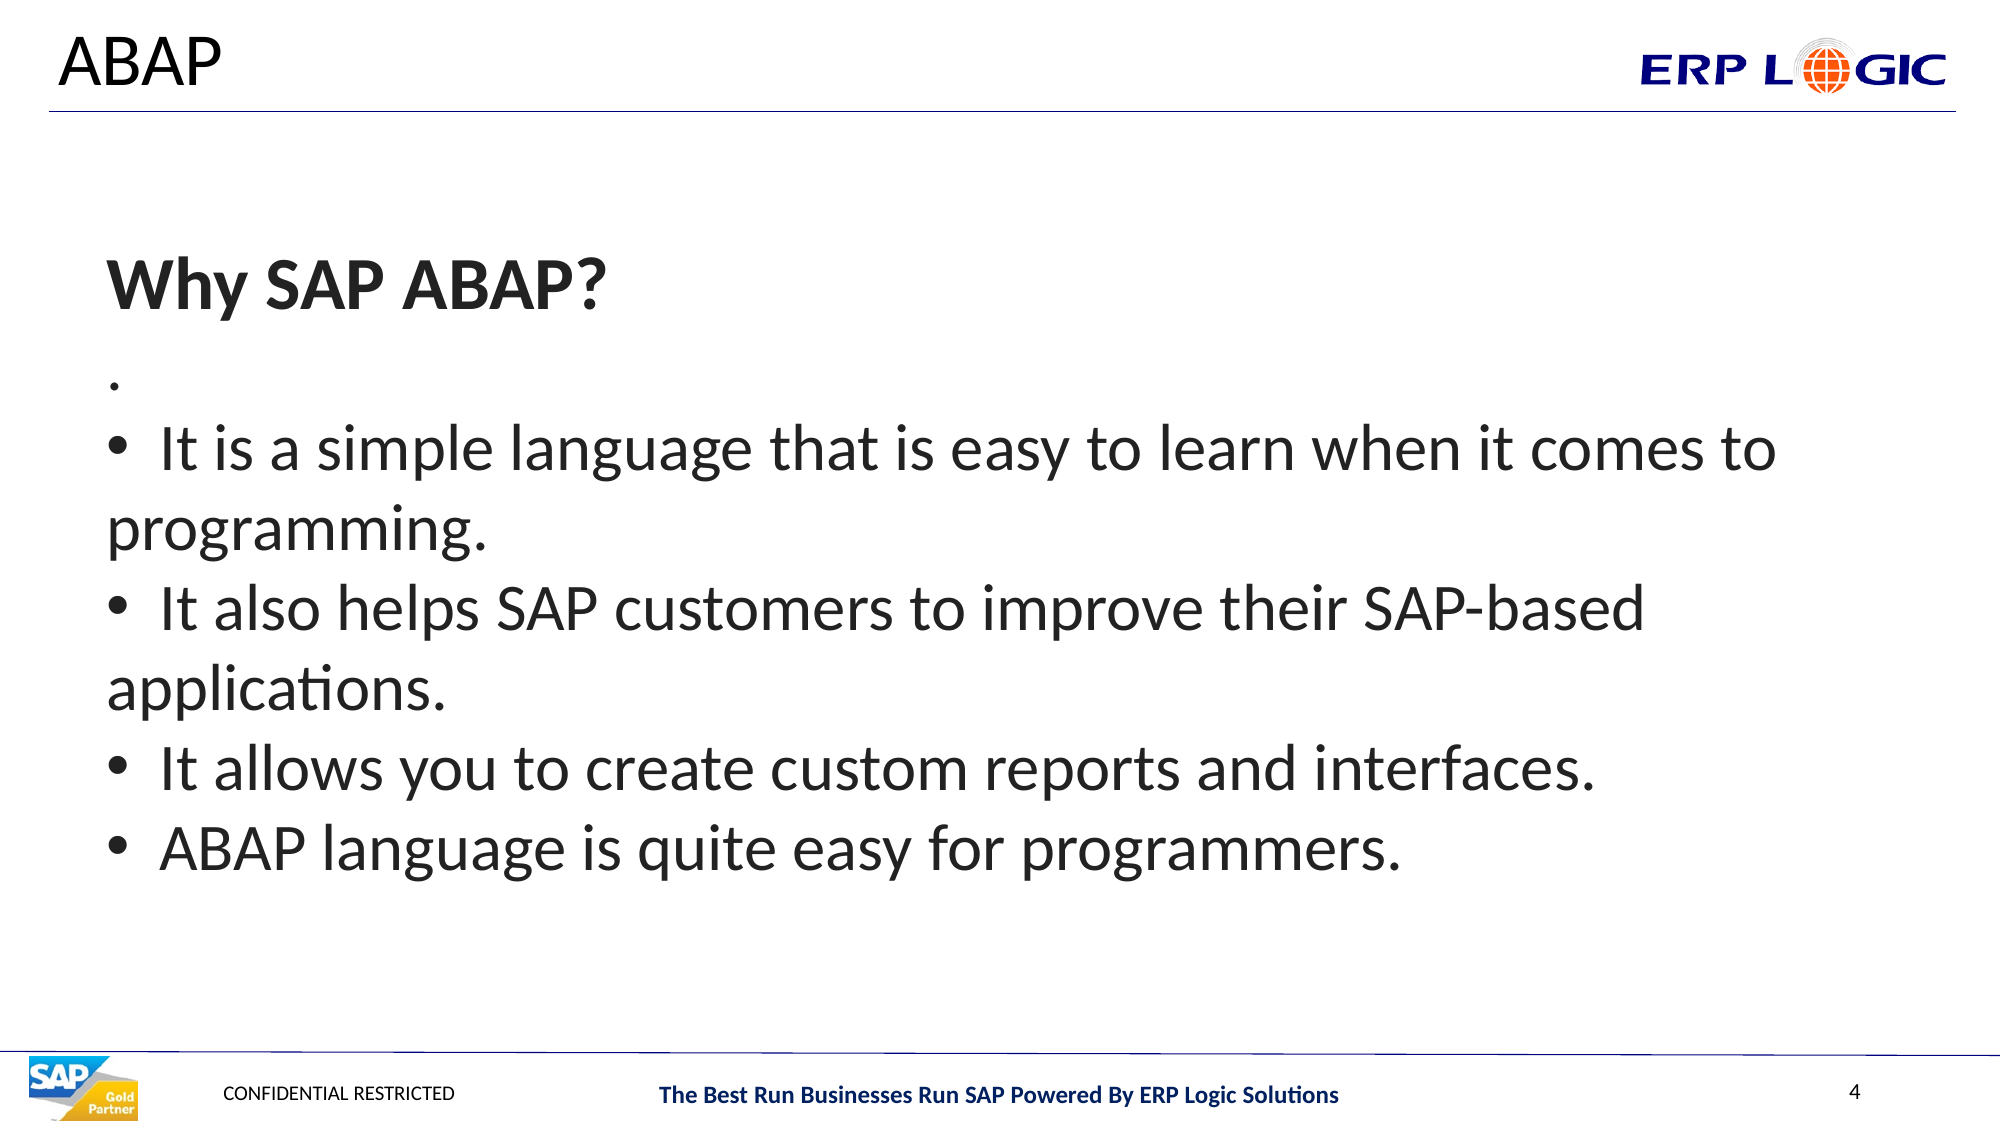

# ABAP
Why SAP ABAP?
.
  It is a simple language that is easy to learn when it comes to programming.
  It also helps SAP customers to improve their SAP-based applications.
  It allows you to create custom reports and interfaces.
  ABAP language is quite easy for programmers.